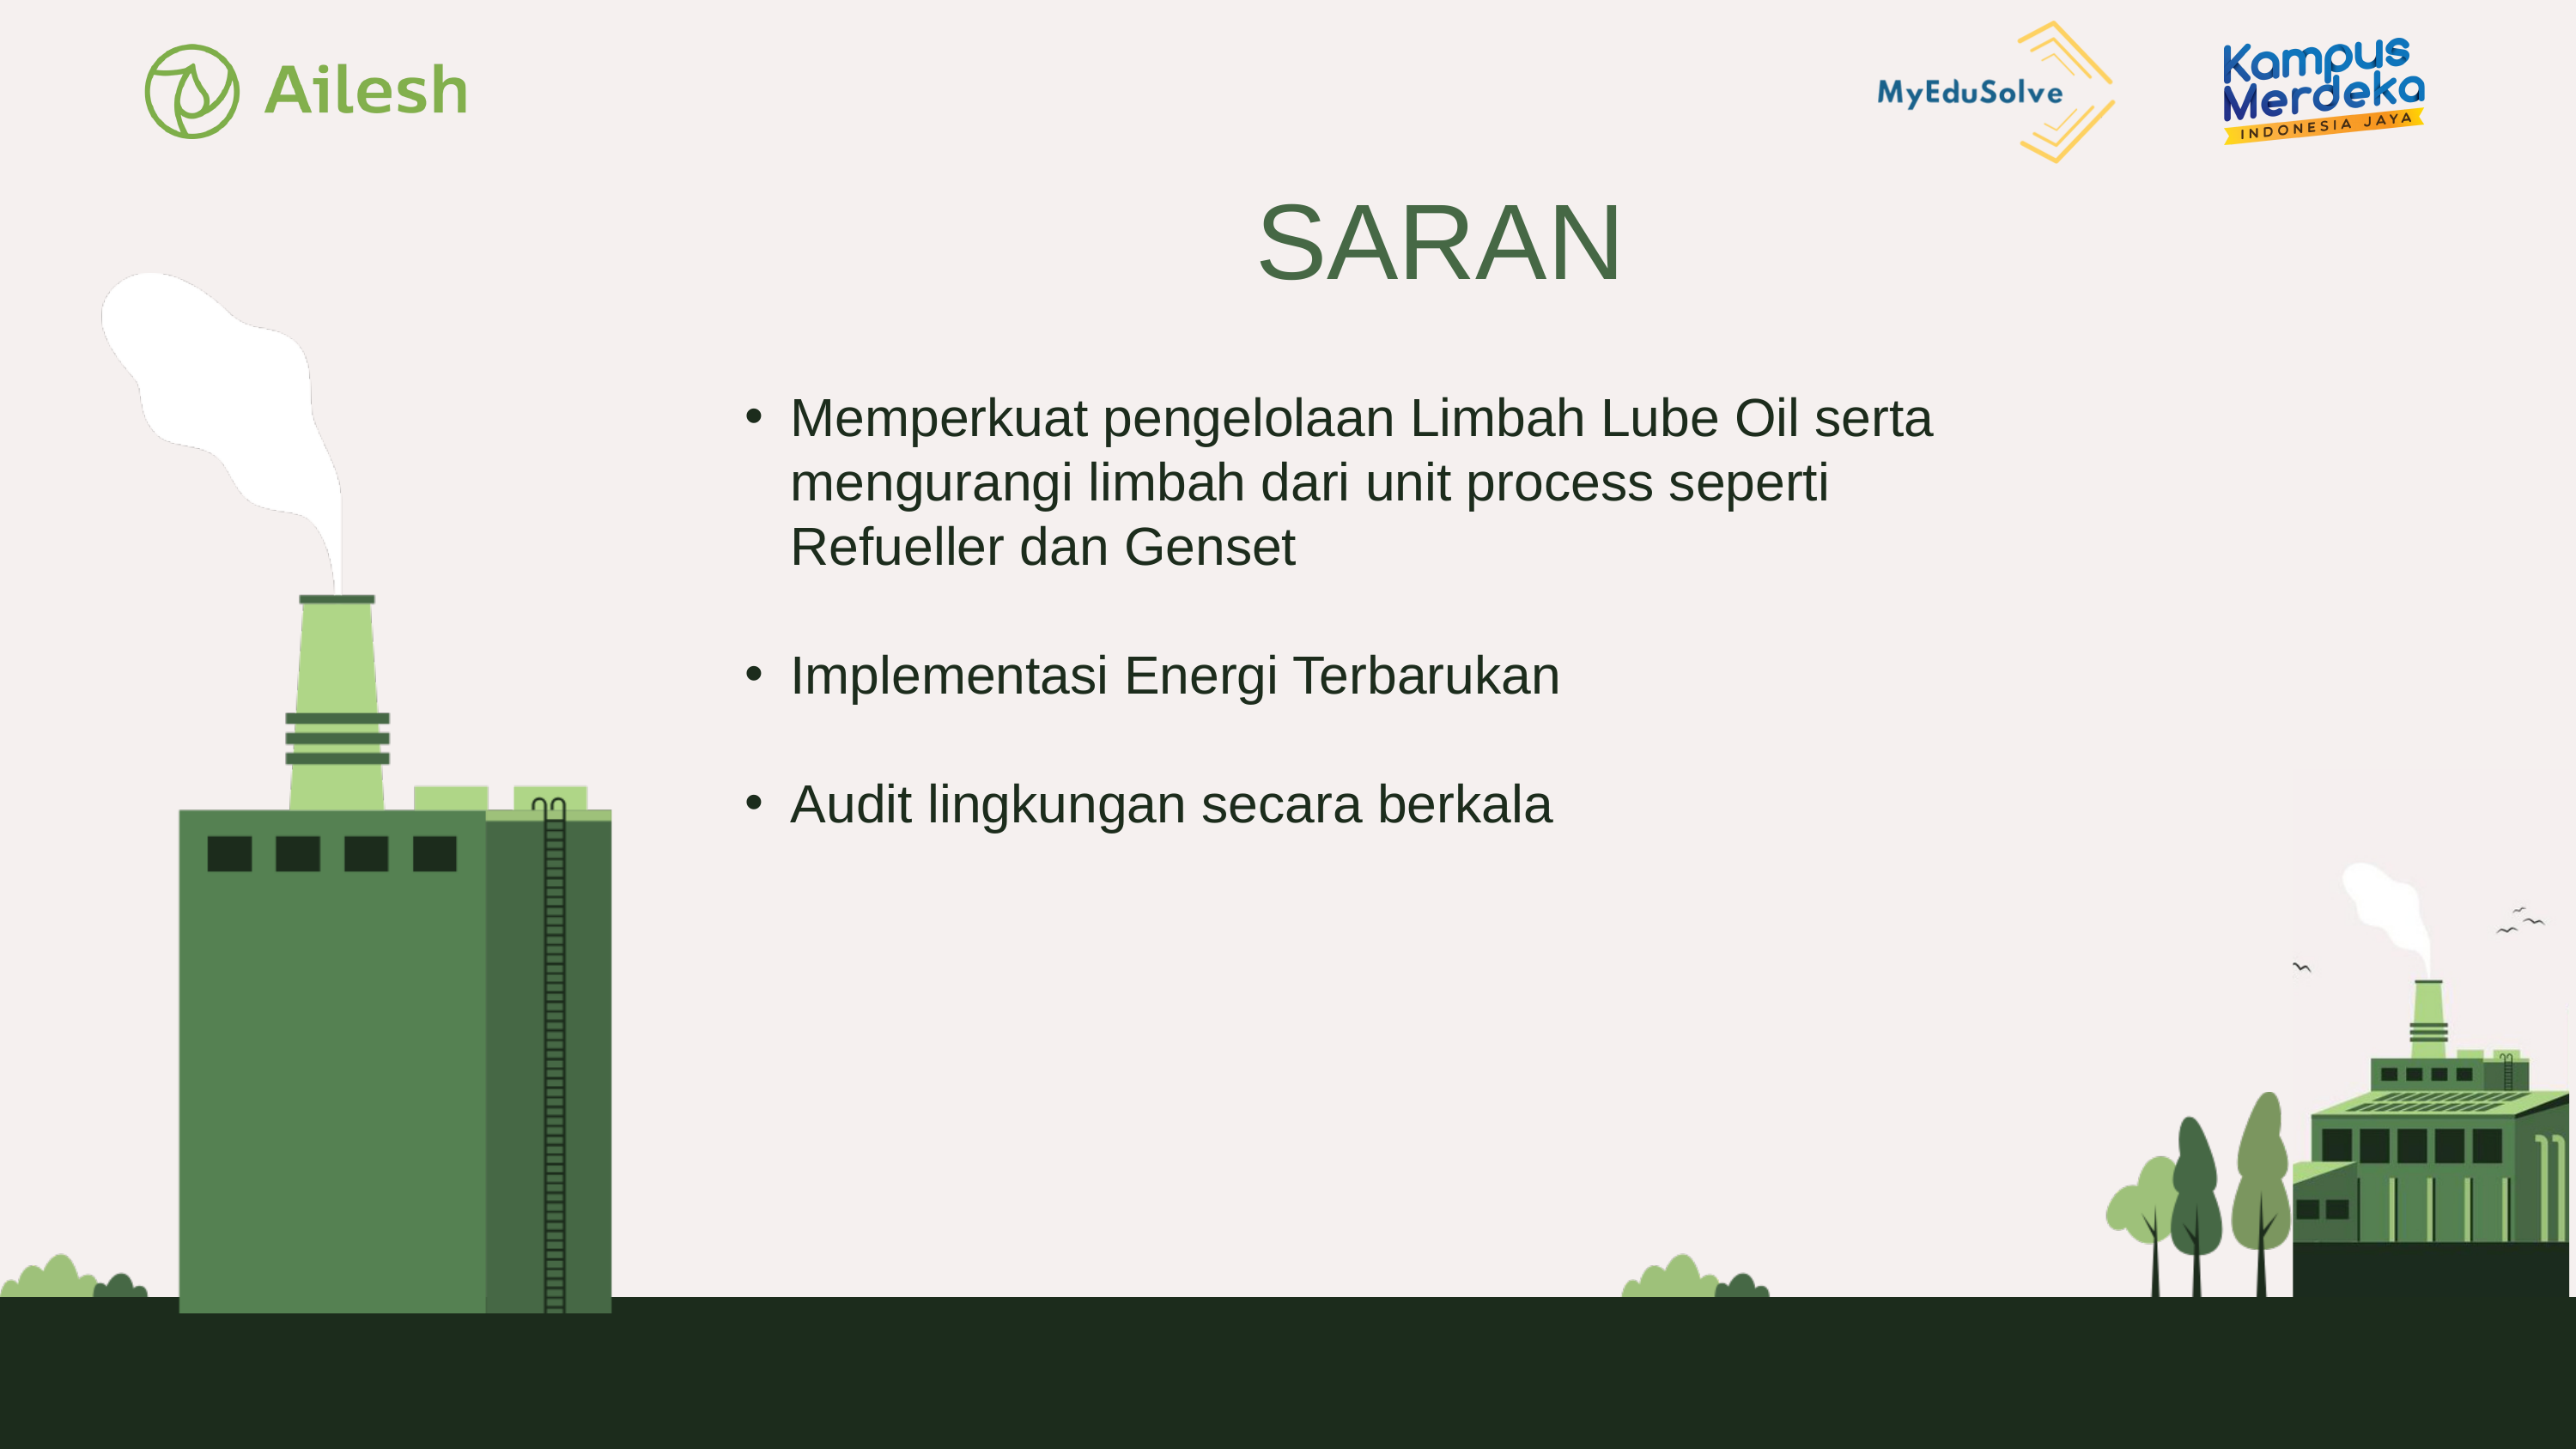

SARAN

Memperkuat pengelolaan Limbah Lube Oil serta mengurangi limbah dari unit process seperti Refueller dan Genset

Implementasi Energi Terbarukan

Audit lingkungan secara berkala